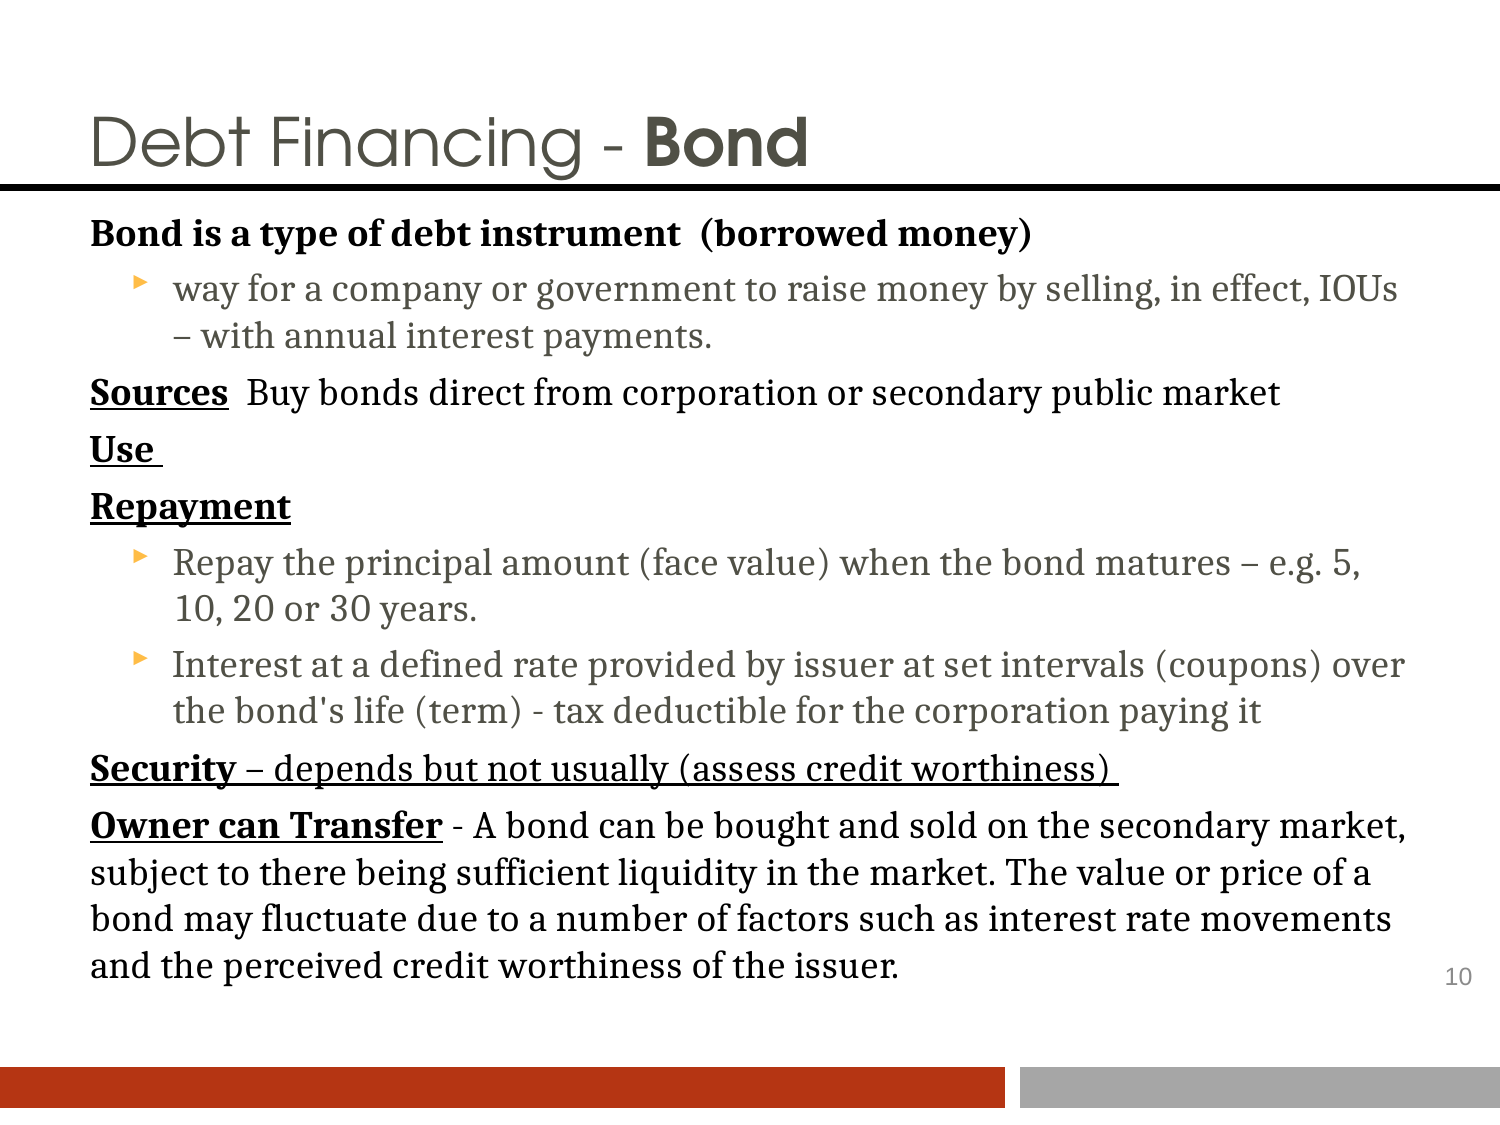

# Debt Financing - Bond
Bond is a type of debt instrument  (borrowed money)
way for a company or government to raise money by selling, in effect, IOUs – with annual interest payments.
Sources  Buy bonds direct from corporation or secondary public market
Use
Repayment
Repay the principal amount (face value) when the bond matures – e.g. 5, 10, 20 or 30 years.
Interest at a defined rate provided by issuer at set intervals (coupons) over the bond's life (term) - tax deductible for the corporation paying it
Security – depends but not usually (assess credit worthiness)
Owner can Transfer - A bond can be bought and sold on the secondary market, subject to there being sufficient liquidity in the market. The value or price of a bond may fluctuate due to a number of factors such as interest rate movements and the perceived credit worthiness of the issuer.

10